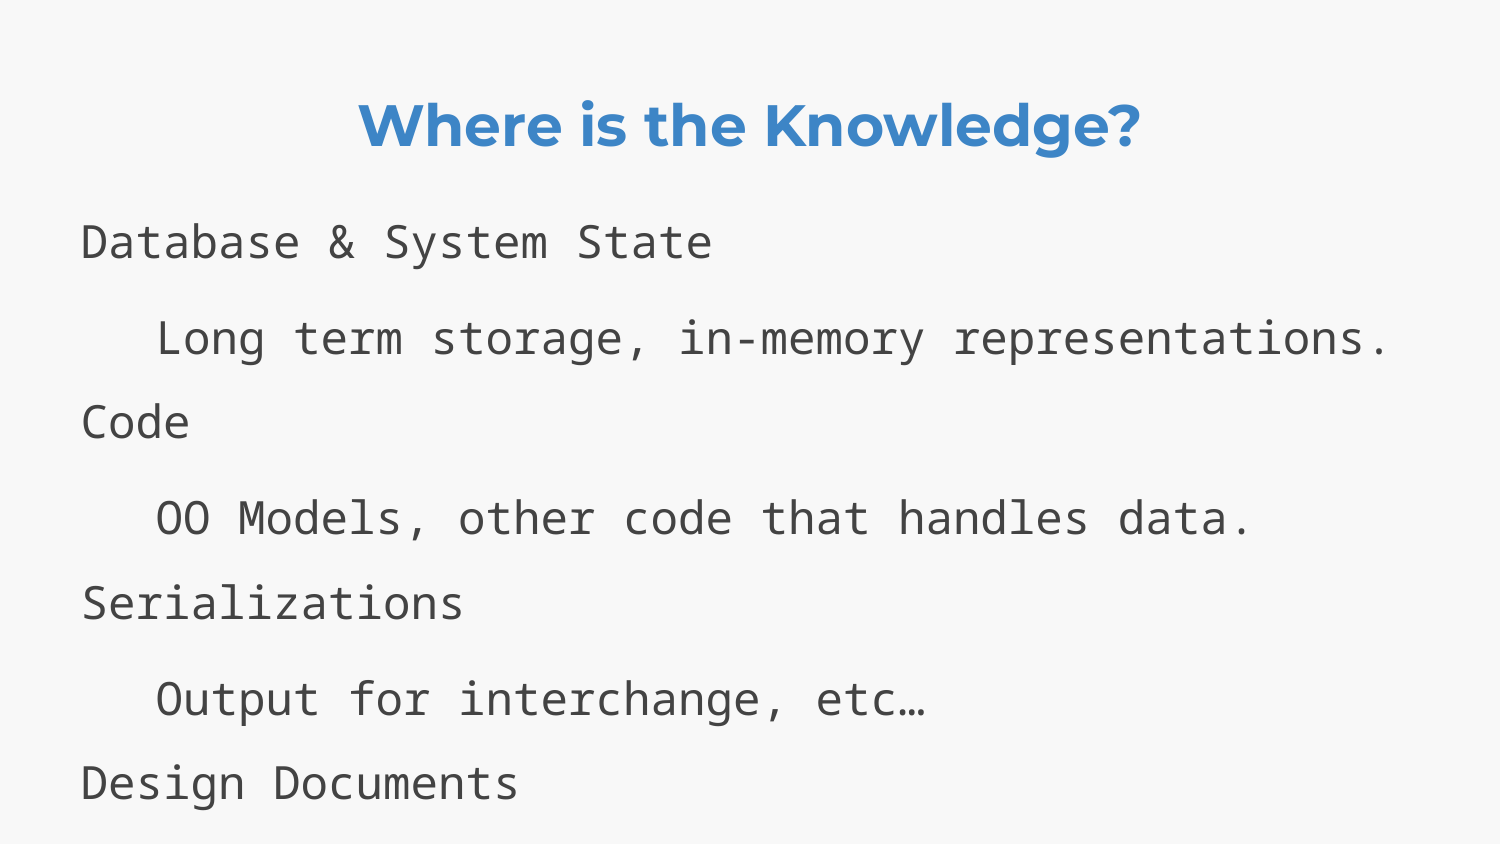

# Where is the Knowledge?
Database & System State
Long term storage, in-memory representations.
Code
OO Models, other code that handles data.
Serializations
Output for interchange, etc…
Design Documents
Diagrams, Descriptions, UML, etc…